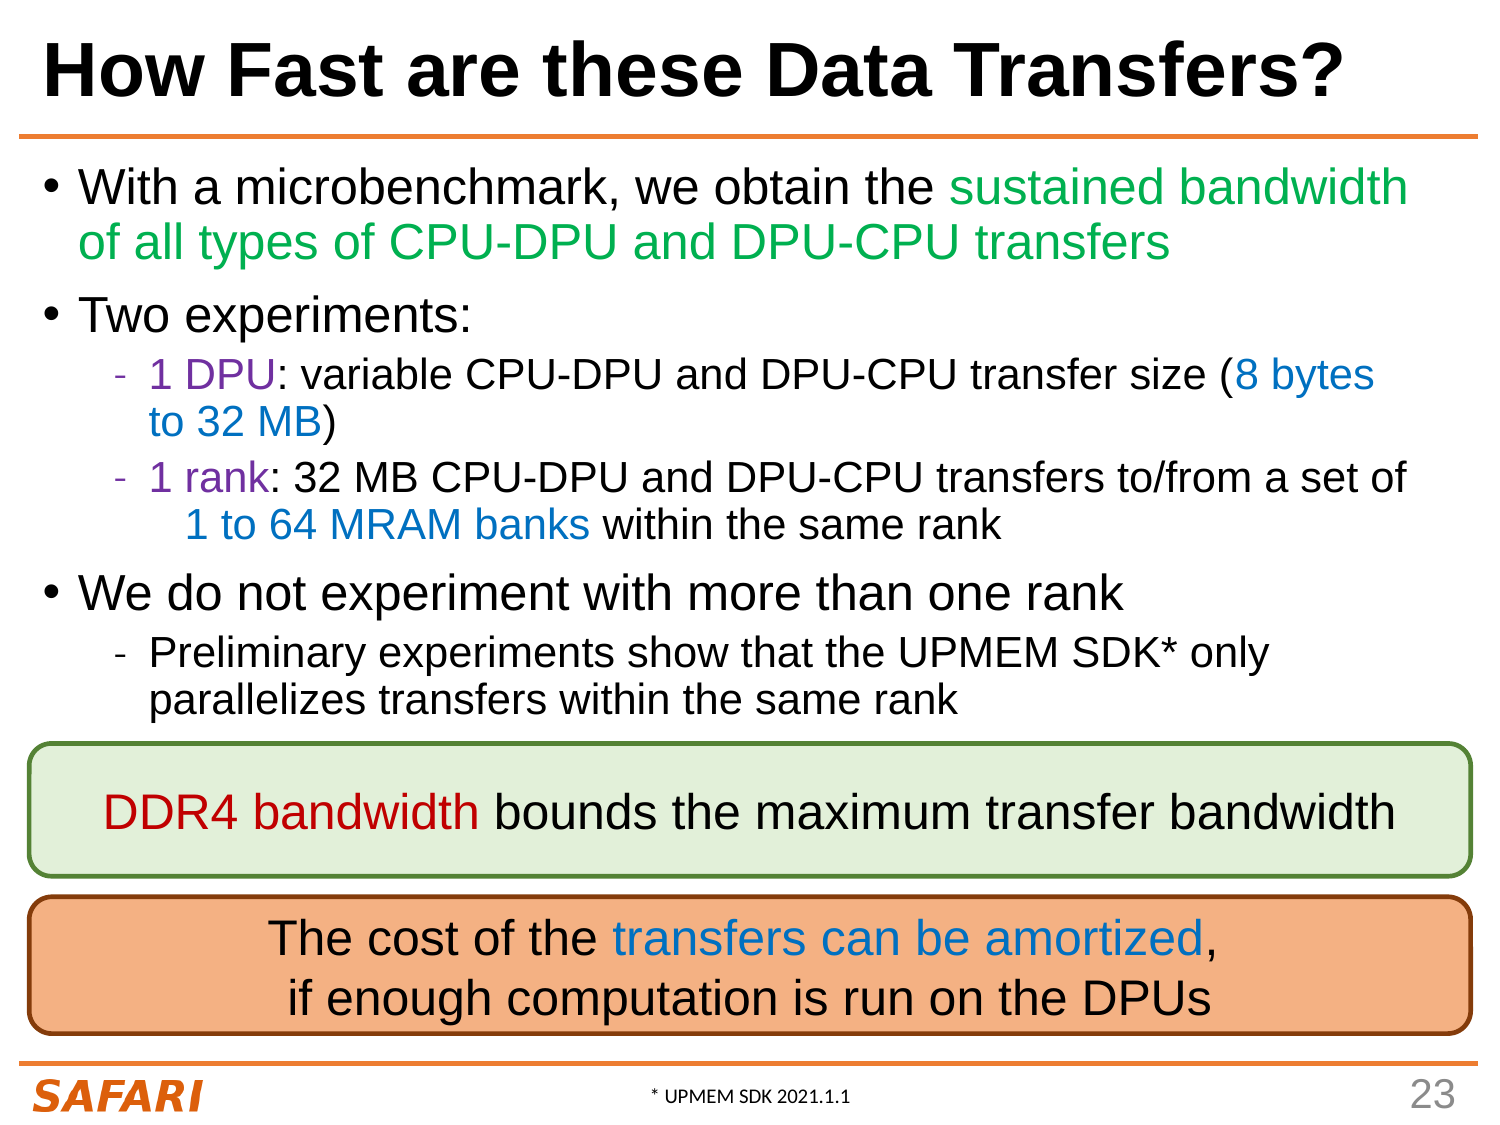

# How Fast are these Data Transfers?
With a microbenchmark, we obtain the sustained bandwidth of all types of CPU-DPU and DPU-CPU transfers
Two experiments:
1 DPU: variable CPU-DPU and DPU-CPU transfer size (8 bytes to 32 MB)
1 rank: 32 MB CPU-DPU and DPU-CPU transfers to/from a set of    1 to 64 MRAM banks within the same rank
We do not experiment with more than one rank
Preliminary experiments show that the UPMEM SDK* only parallelizes transfers within the same rank
DDR4 bandwidth bounds the maximum transfer bandwidth
The cost of the transfers can be amortized,
if enough computation is run on the DPUs
* UPMEM SDK 2021.1.1